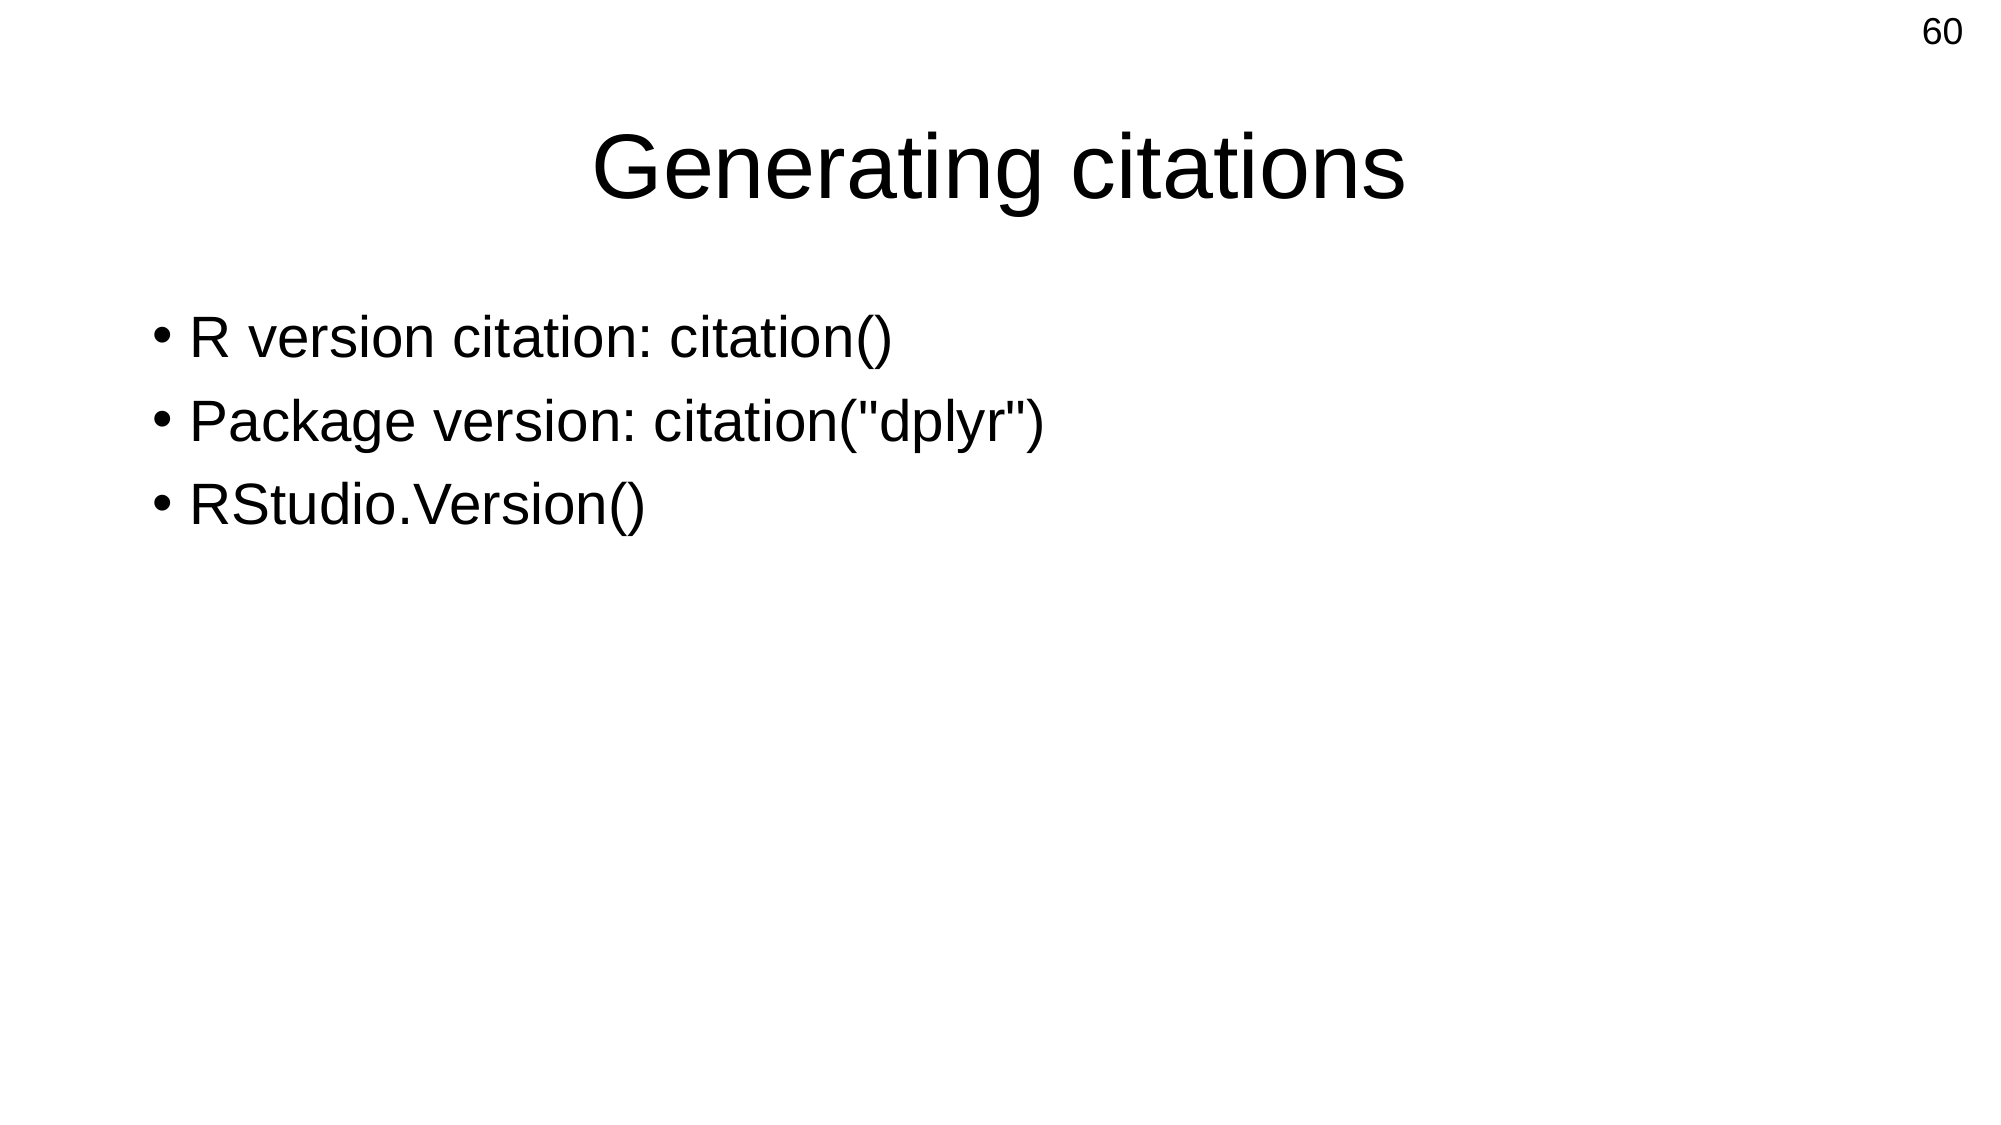

60
# Generating citations
R version citation: citation()
Package version: citation("dplyr")
RStudio.Version()